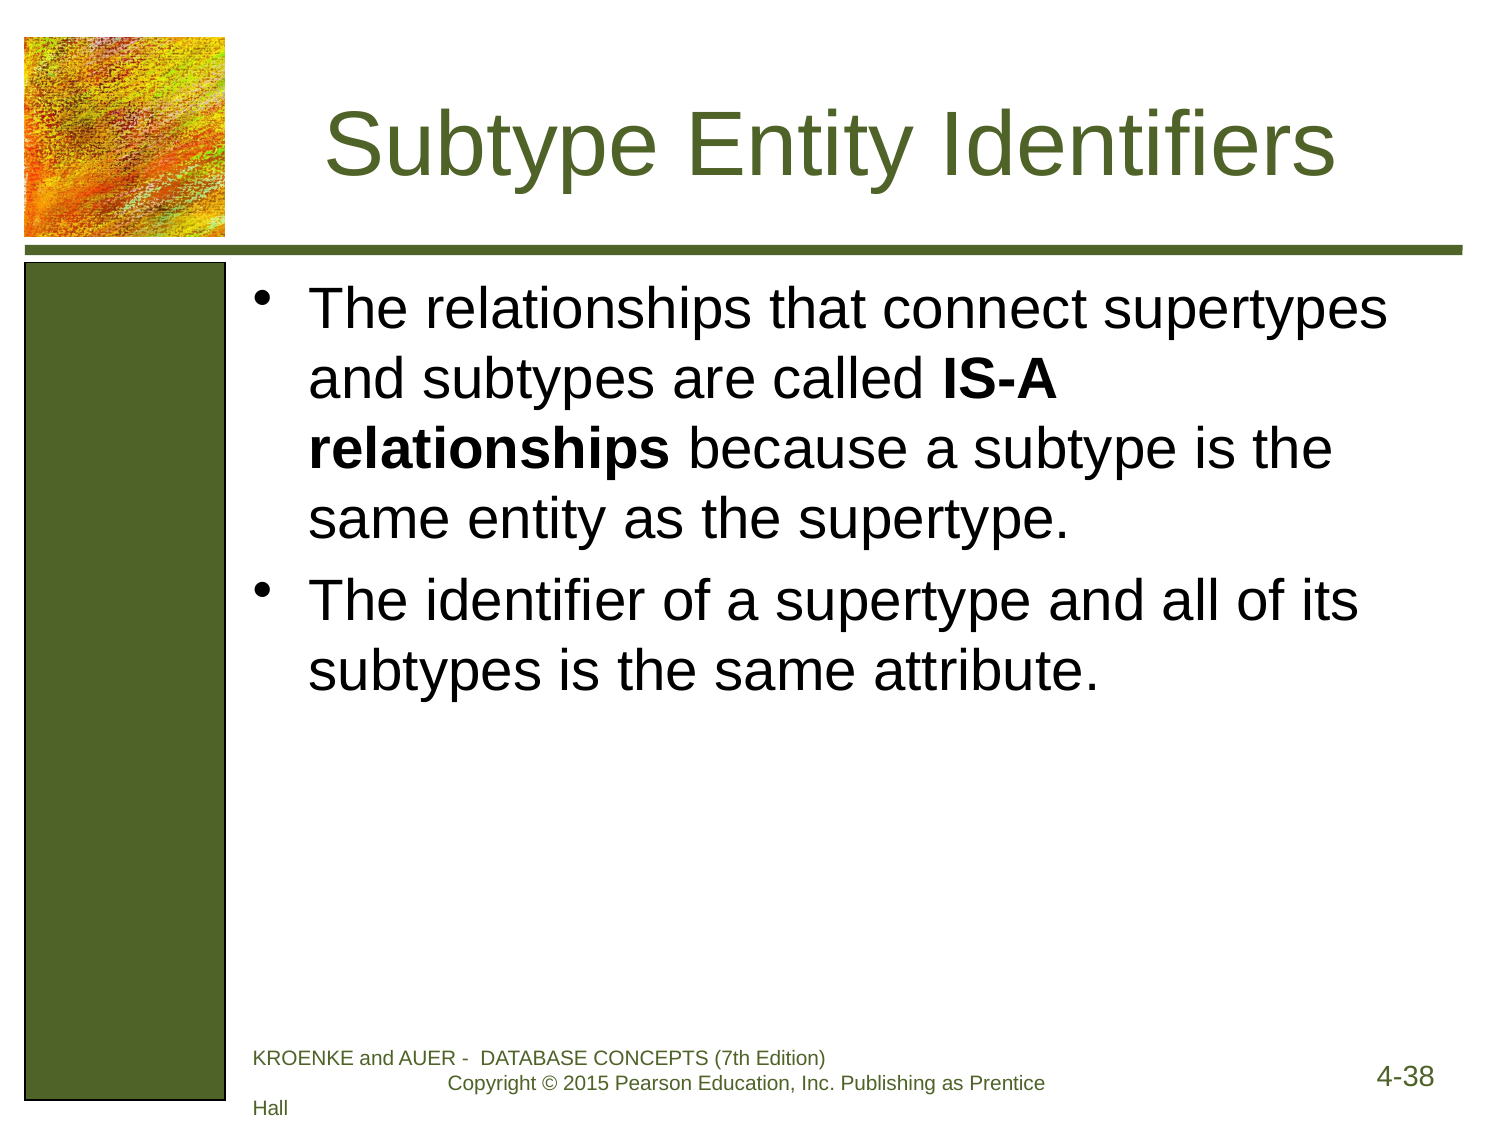

# Subtype Entity Identifiers
The relationships that connect supertypes and subtypes are called IS-A relationships because a subtype is the same entity as the supertype.
The identifier of a supertype and all of its subtypes is the same attribute.

KROENKE and AUER -  DATABASE CONCEPTS (7th Edition)                                                                             Copyright © 2015 Pearson Education, Inc. Publishing as Prentice Hall
4-38